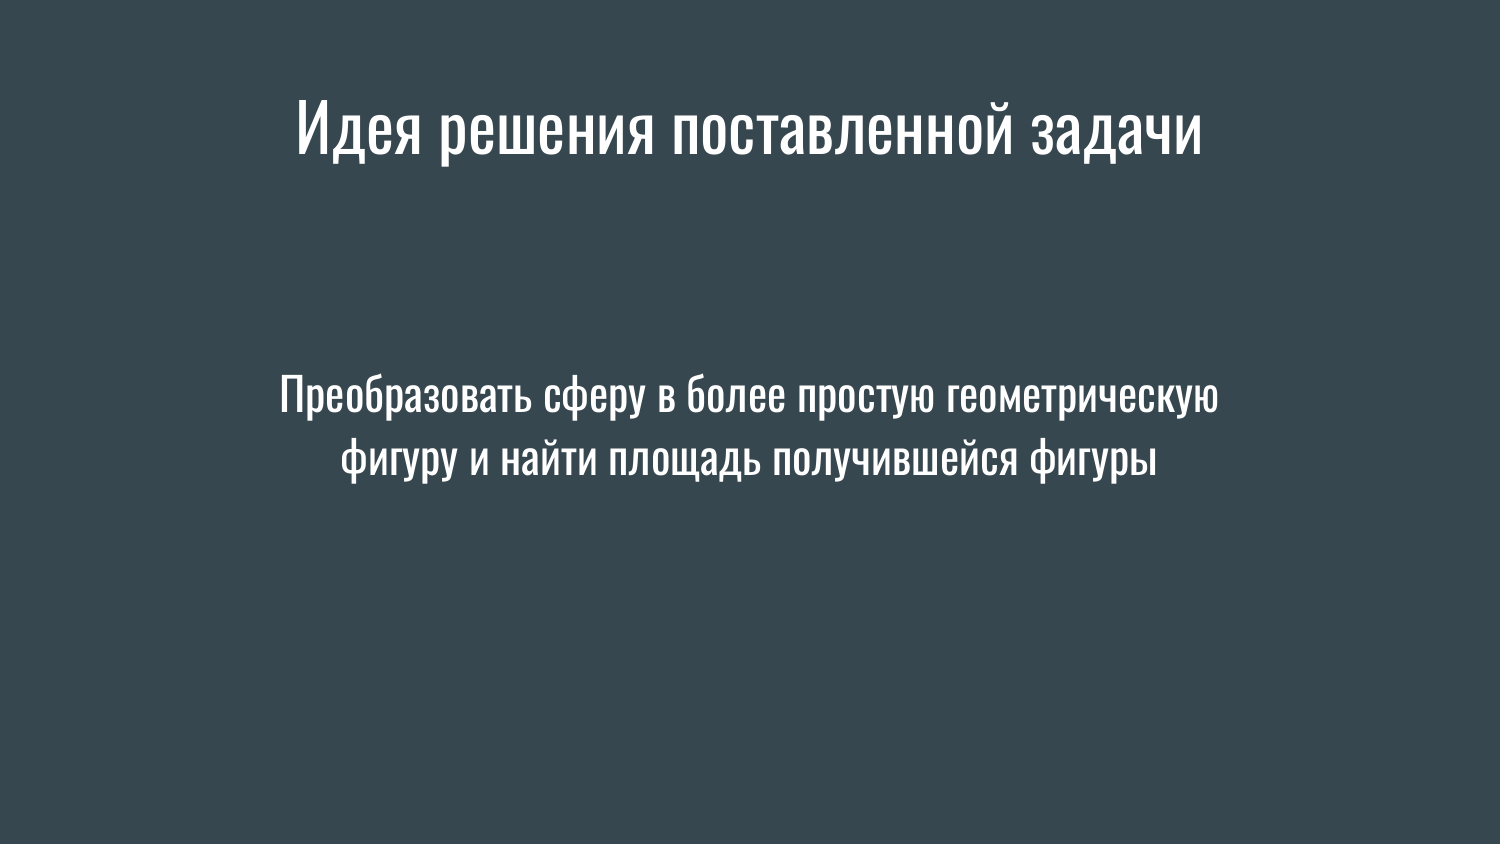

# Идея решения поставленной задачи
Преобразовать сферу в более простую геометрическую фигуру и найти площадь получившейся фигуры